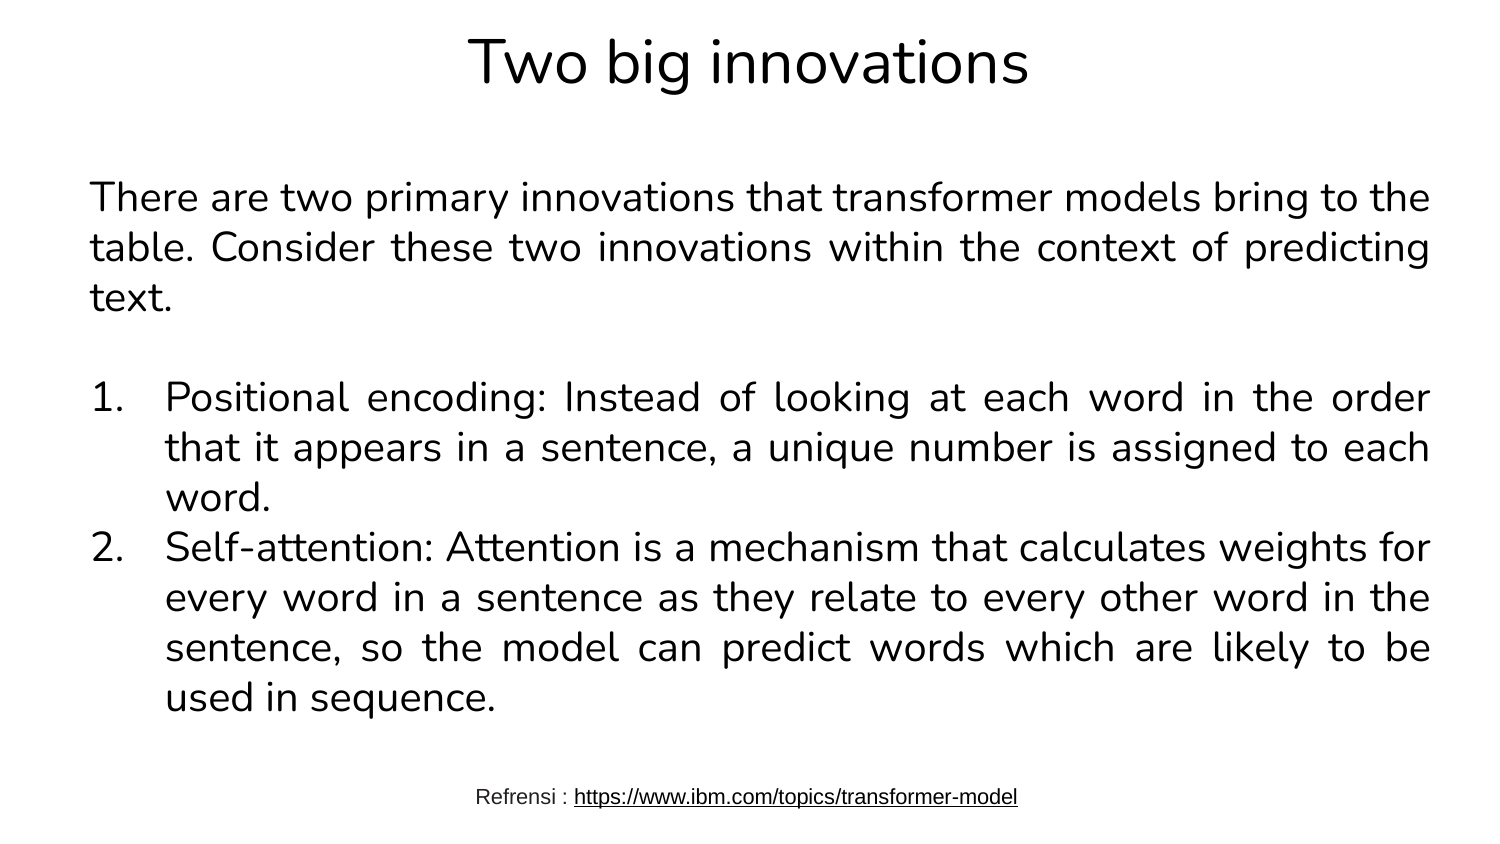

# Two big innovations
There are two primary innovations that transformer models bring to the table. Consider these two innovations within the context of predicting text.

Positional encoding: Instead of looking at each word in the order that it appears in a sentence, a unique number is assigned to each word.
Self-attention: Attention is a mechanism that calculates weights for every word in a sentence as they relate to every other word in the sentence, so the model can predict words which are likely to be used in sequence.
Refrensi : https://www.ibm.com/topics/transformer-model